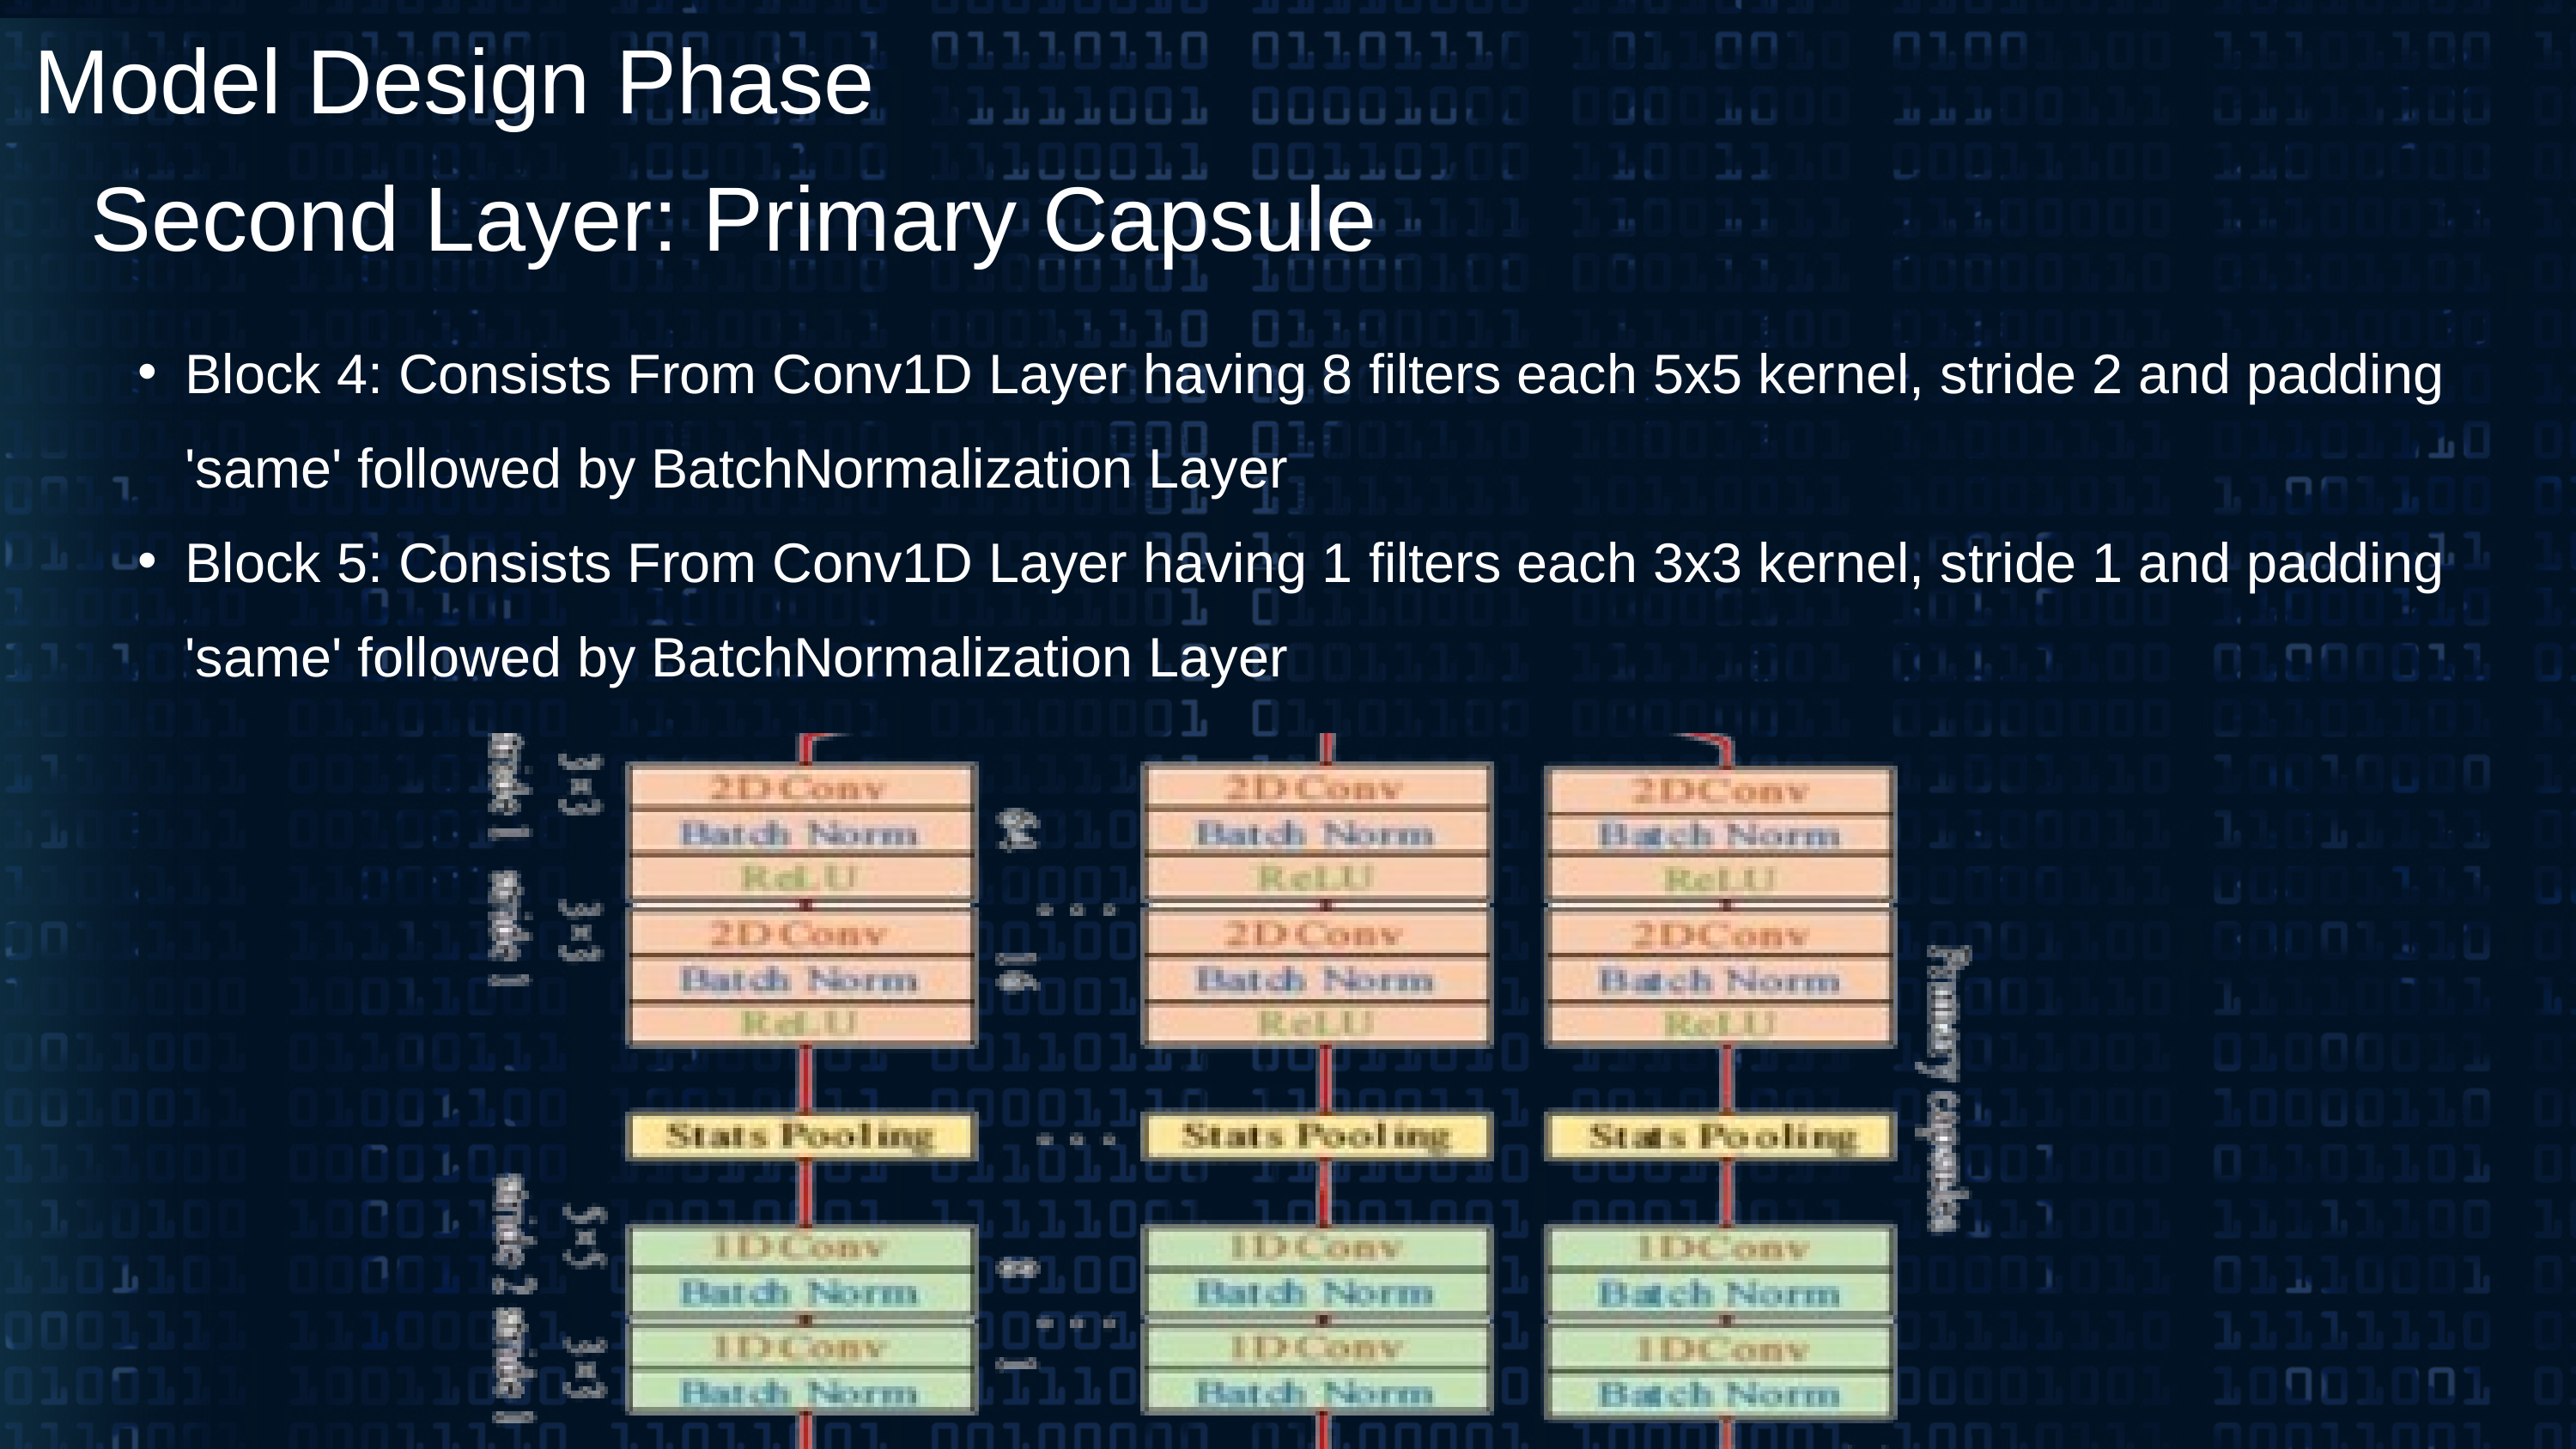

Model Design Phase

Second Layer: Primary Capsule

Block 4: Consists From Conv1D Layer having 8 filters each 5x5 kernel, stride 2 and padding 'same' followed by BatchNormalization Layer
Block 5: Consists From Conv1D Layer having 1 filters each 3x3 kernel, stride 1 and padding 'same' followed by BatchNormalization Layer